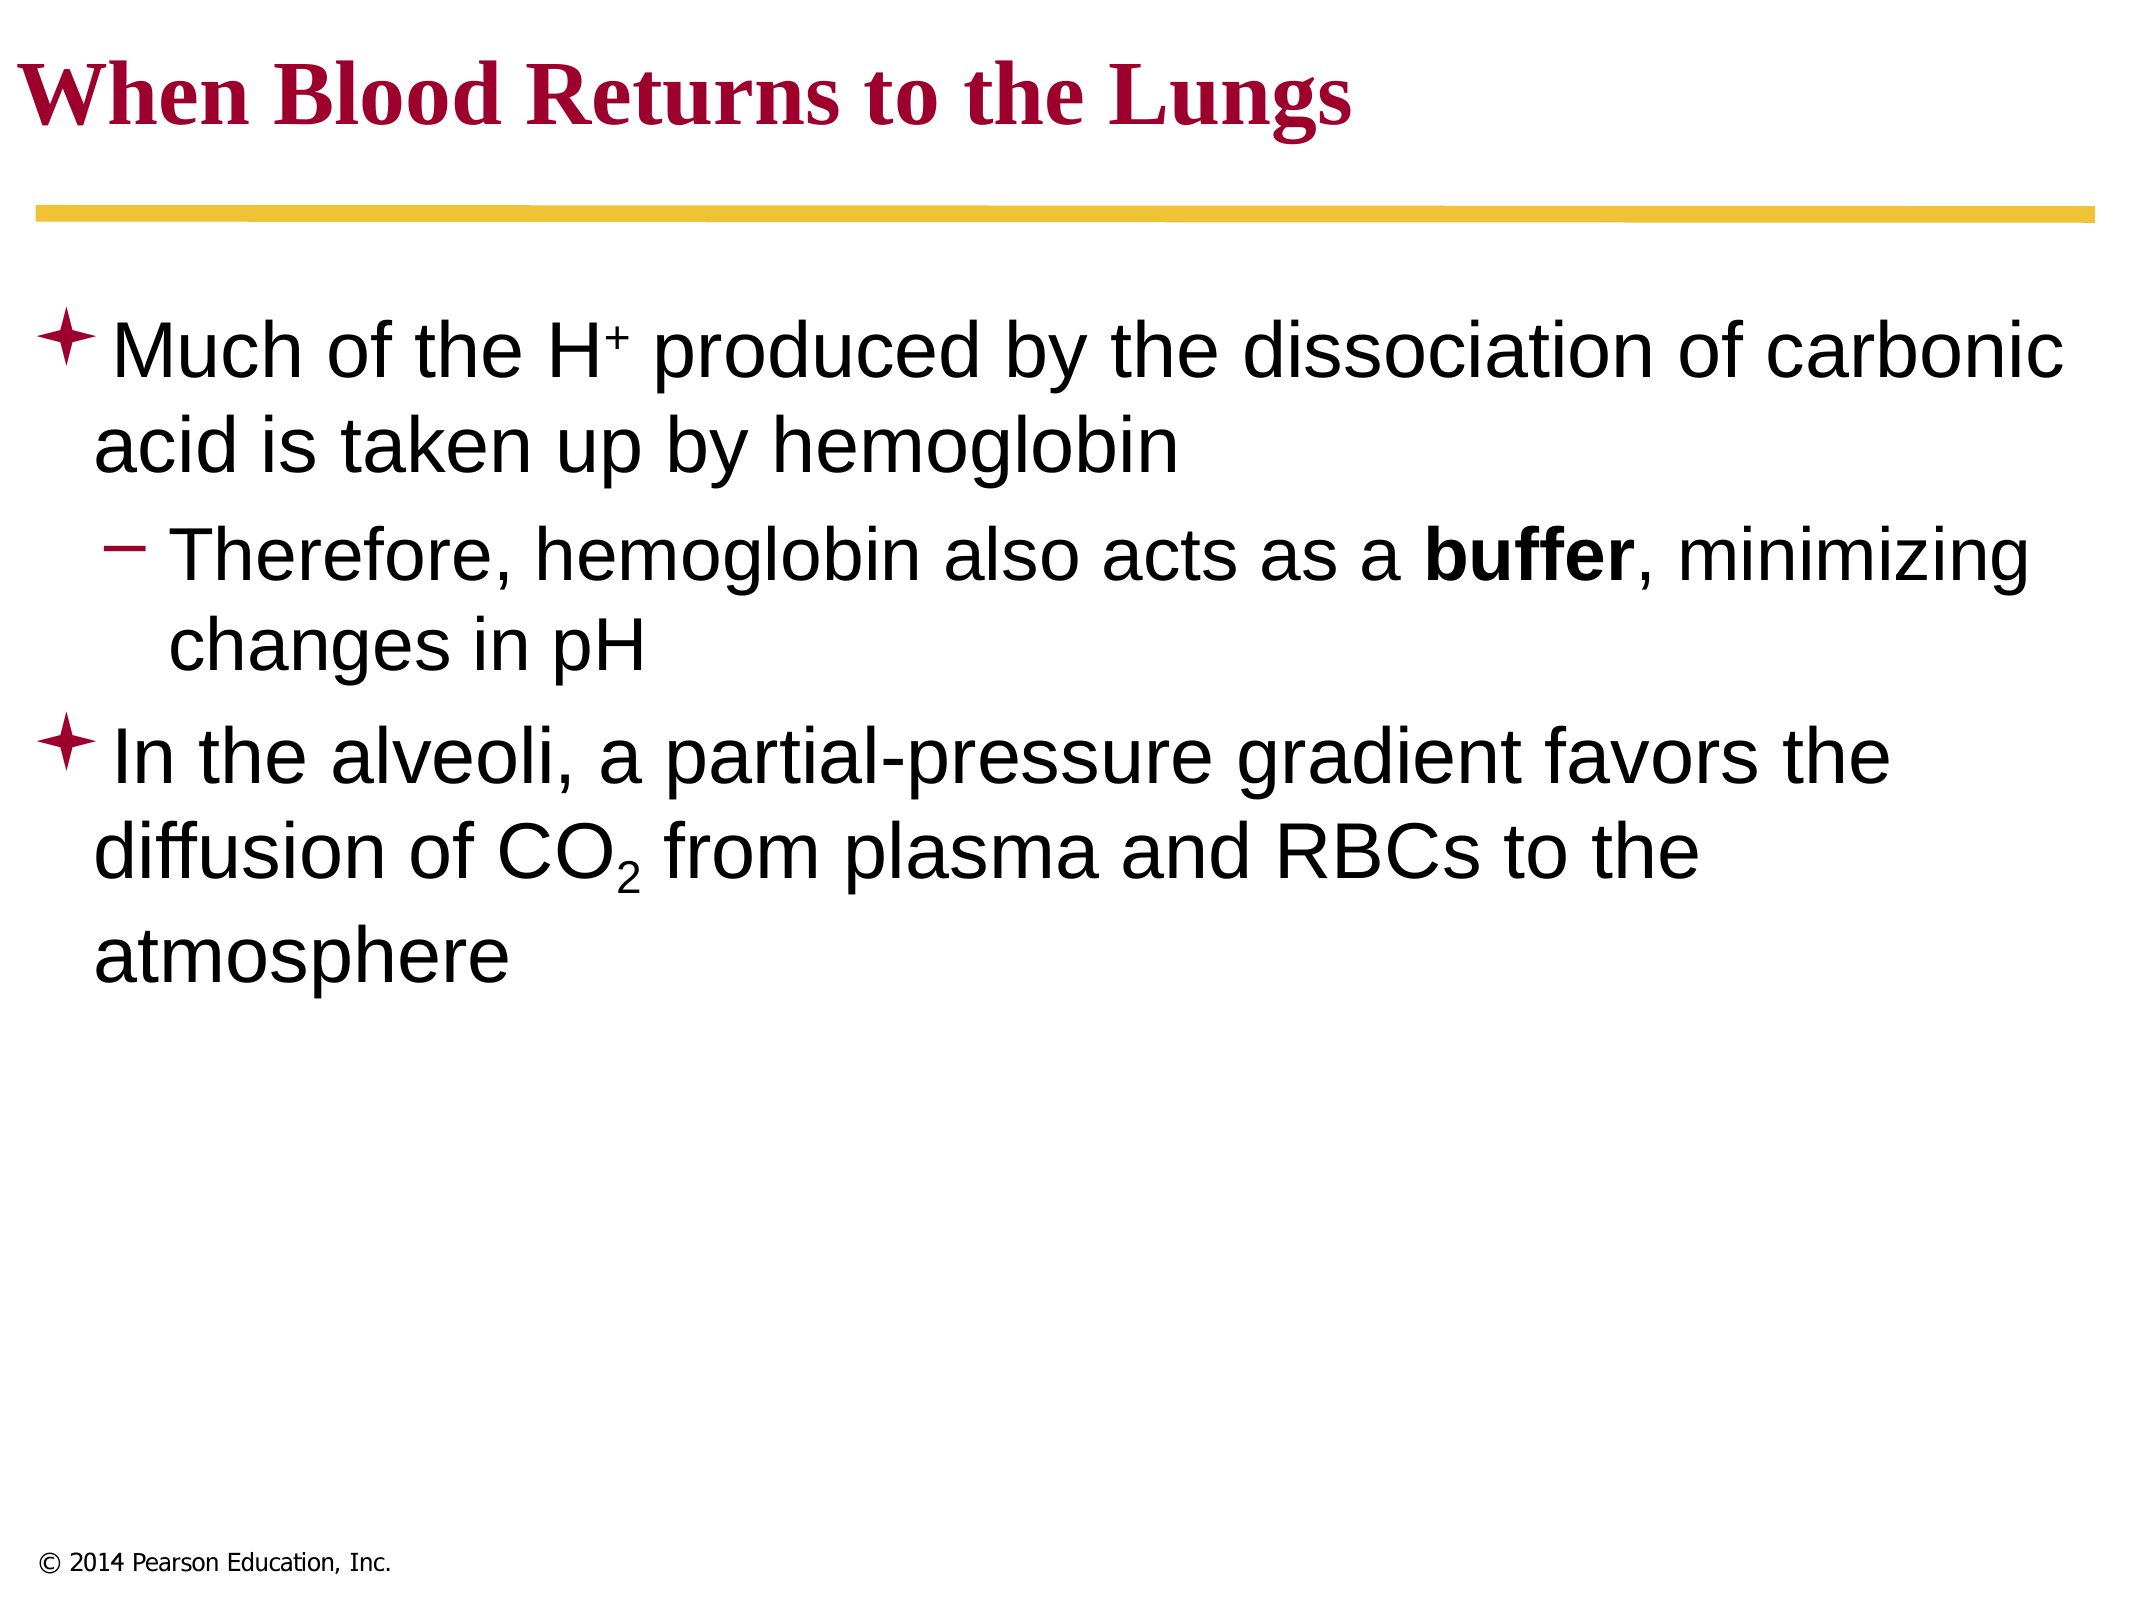

When Blood Returns to the Lungs

Much of the H+ produced by the dissociation of carbonic acid is taken up by hemoglobin
Therefore, hemoglobin also acts as a buffer, minimizing changes in pH
In the alveoli, a partial-pressure gradient favors the diffusion of CO2 from plasma and RBCs to the atmosphere